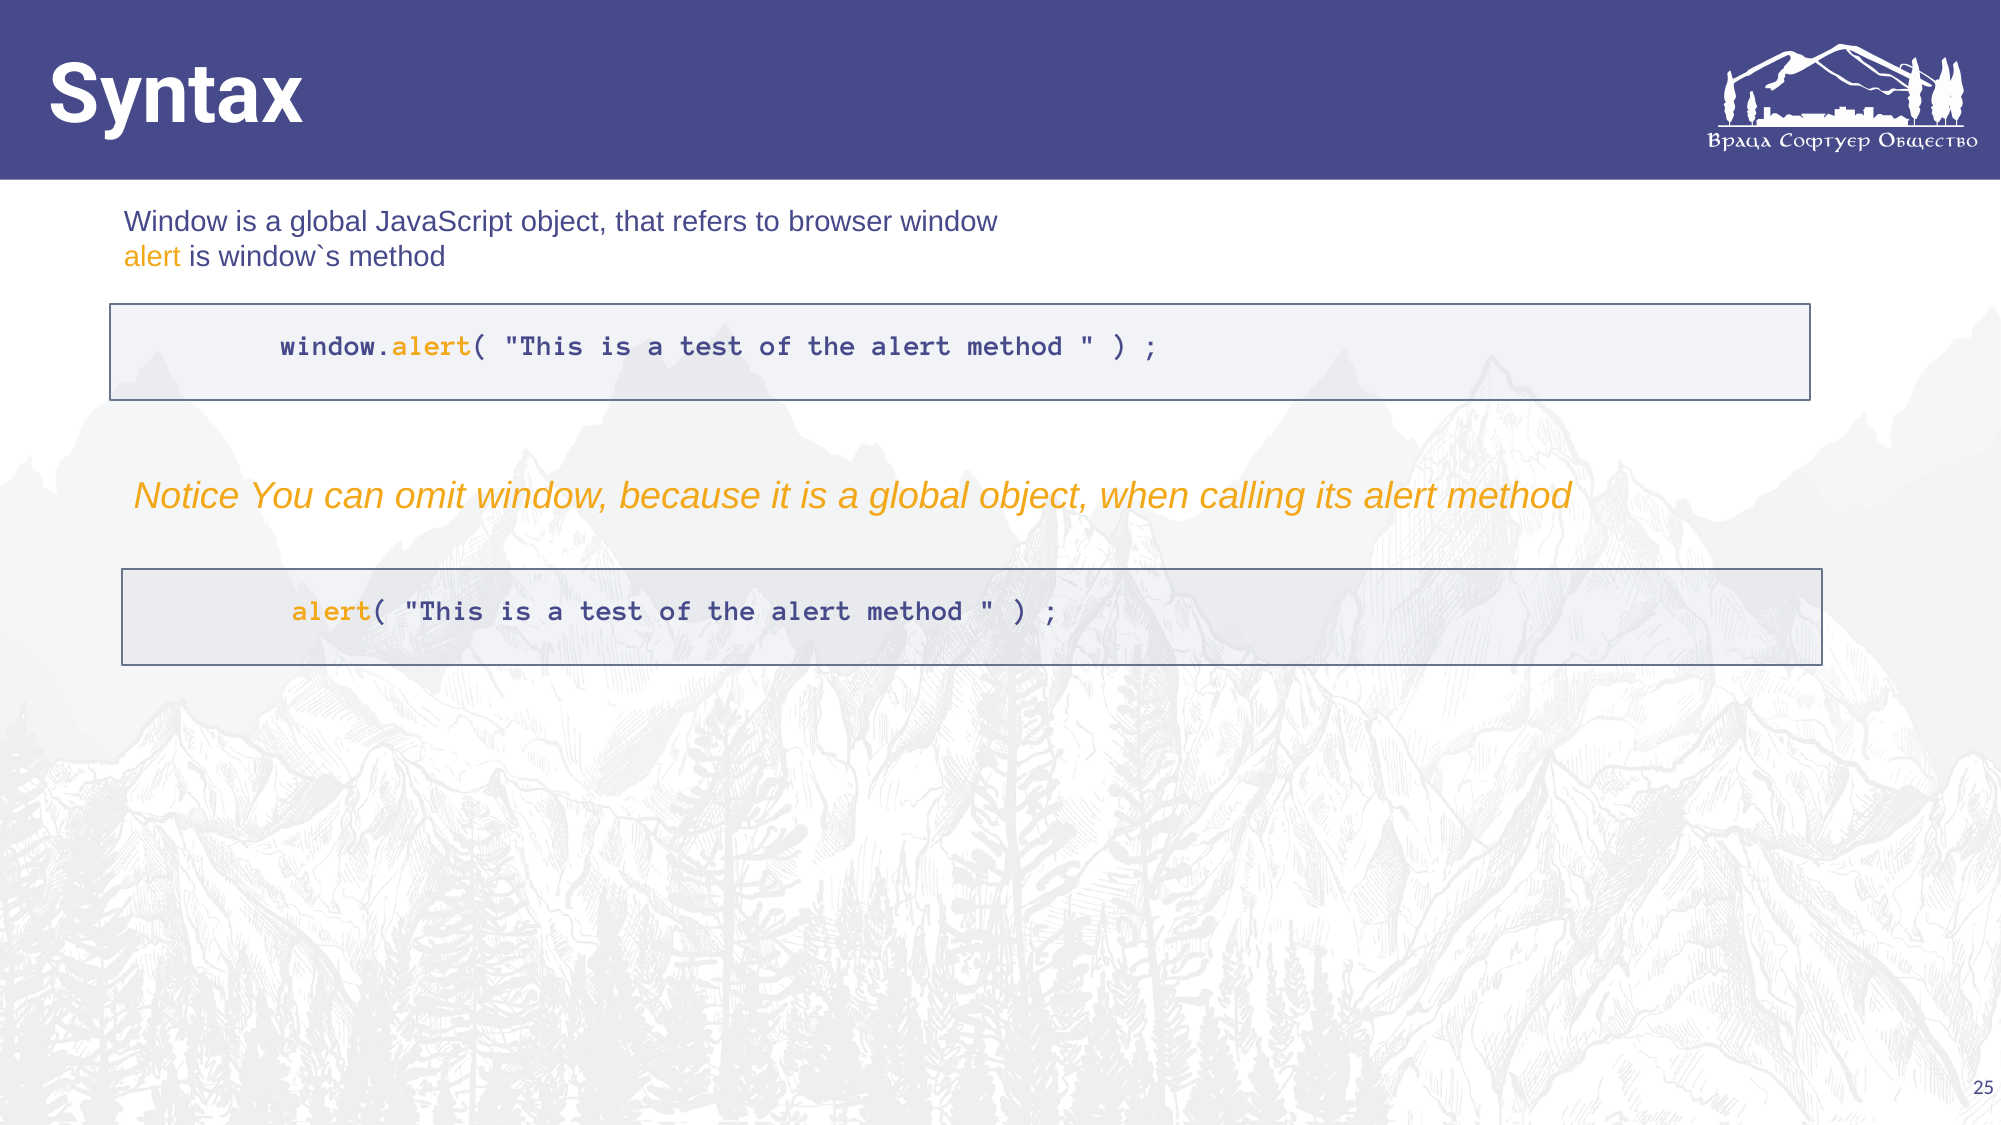

# Syntax
Window is a global JavaScript object, that refers to browser window
alert is window`s method

window.alert( "This is a test of the alert method " ) ;

Notice You can omit window, because it is a global object, when calling its alert method
alert( "This is a test of the alert method " ) ;

25